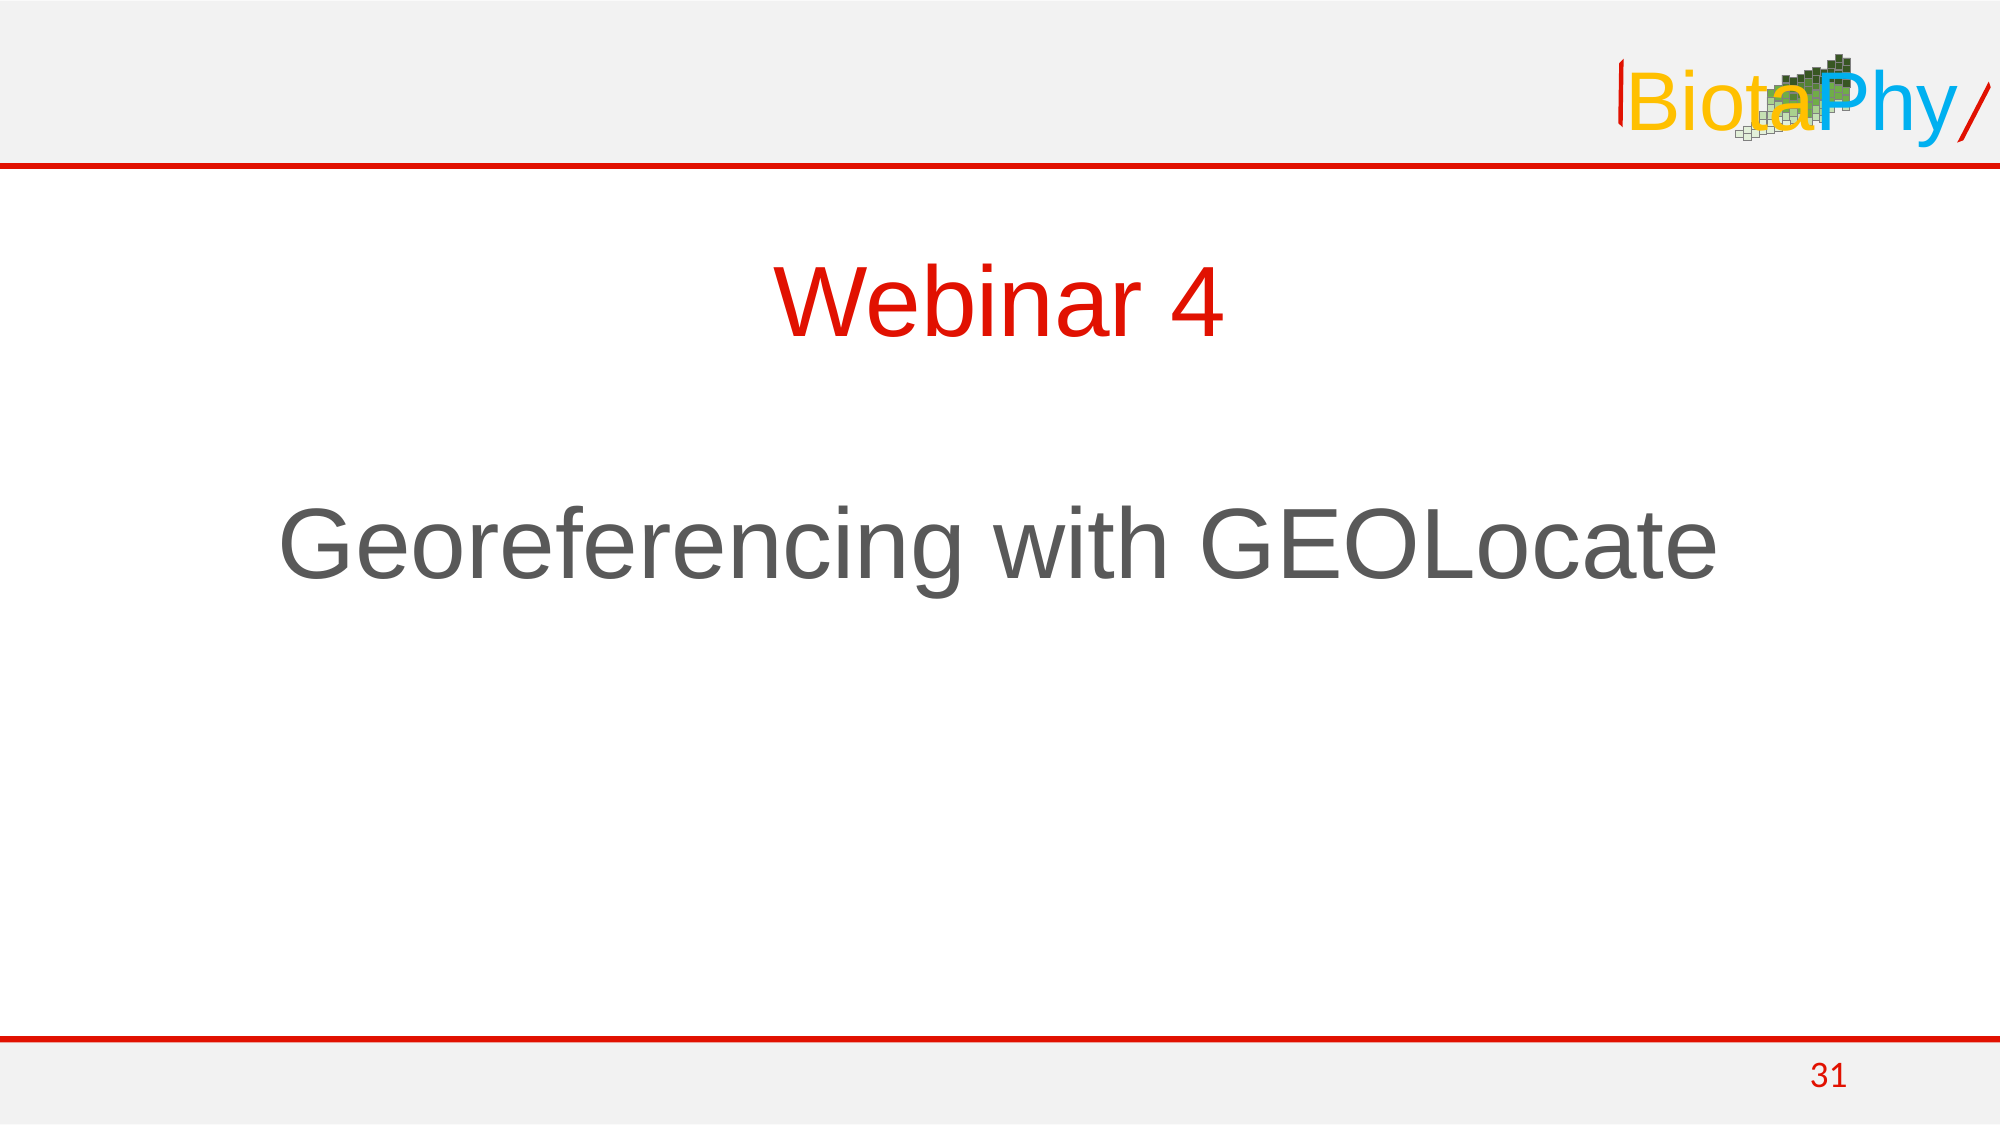

BiotaPhy

Webinar 4
Georeferencing with GEOLocate

31